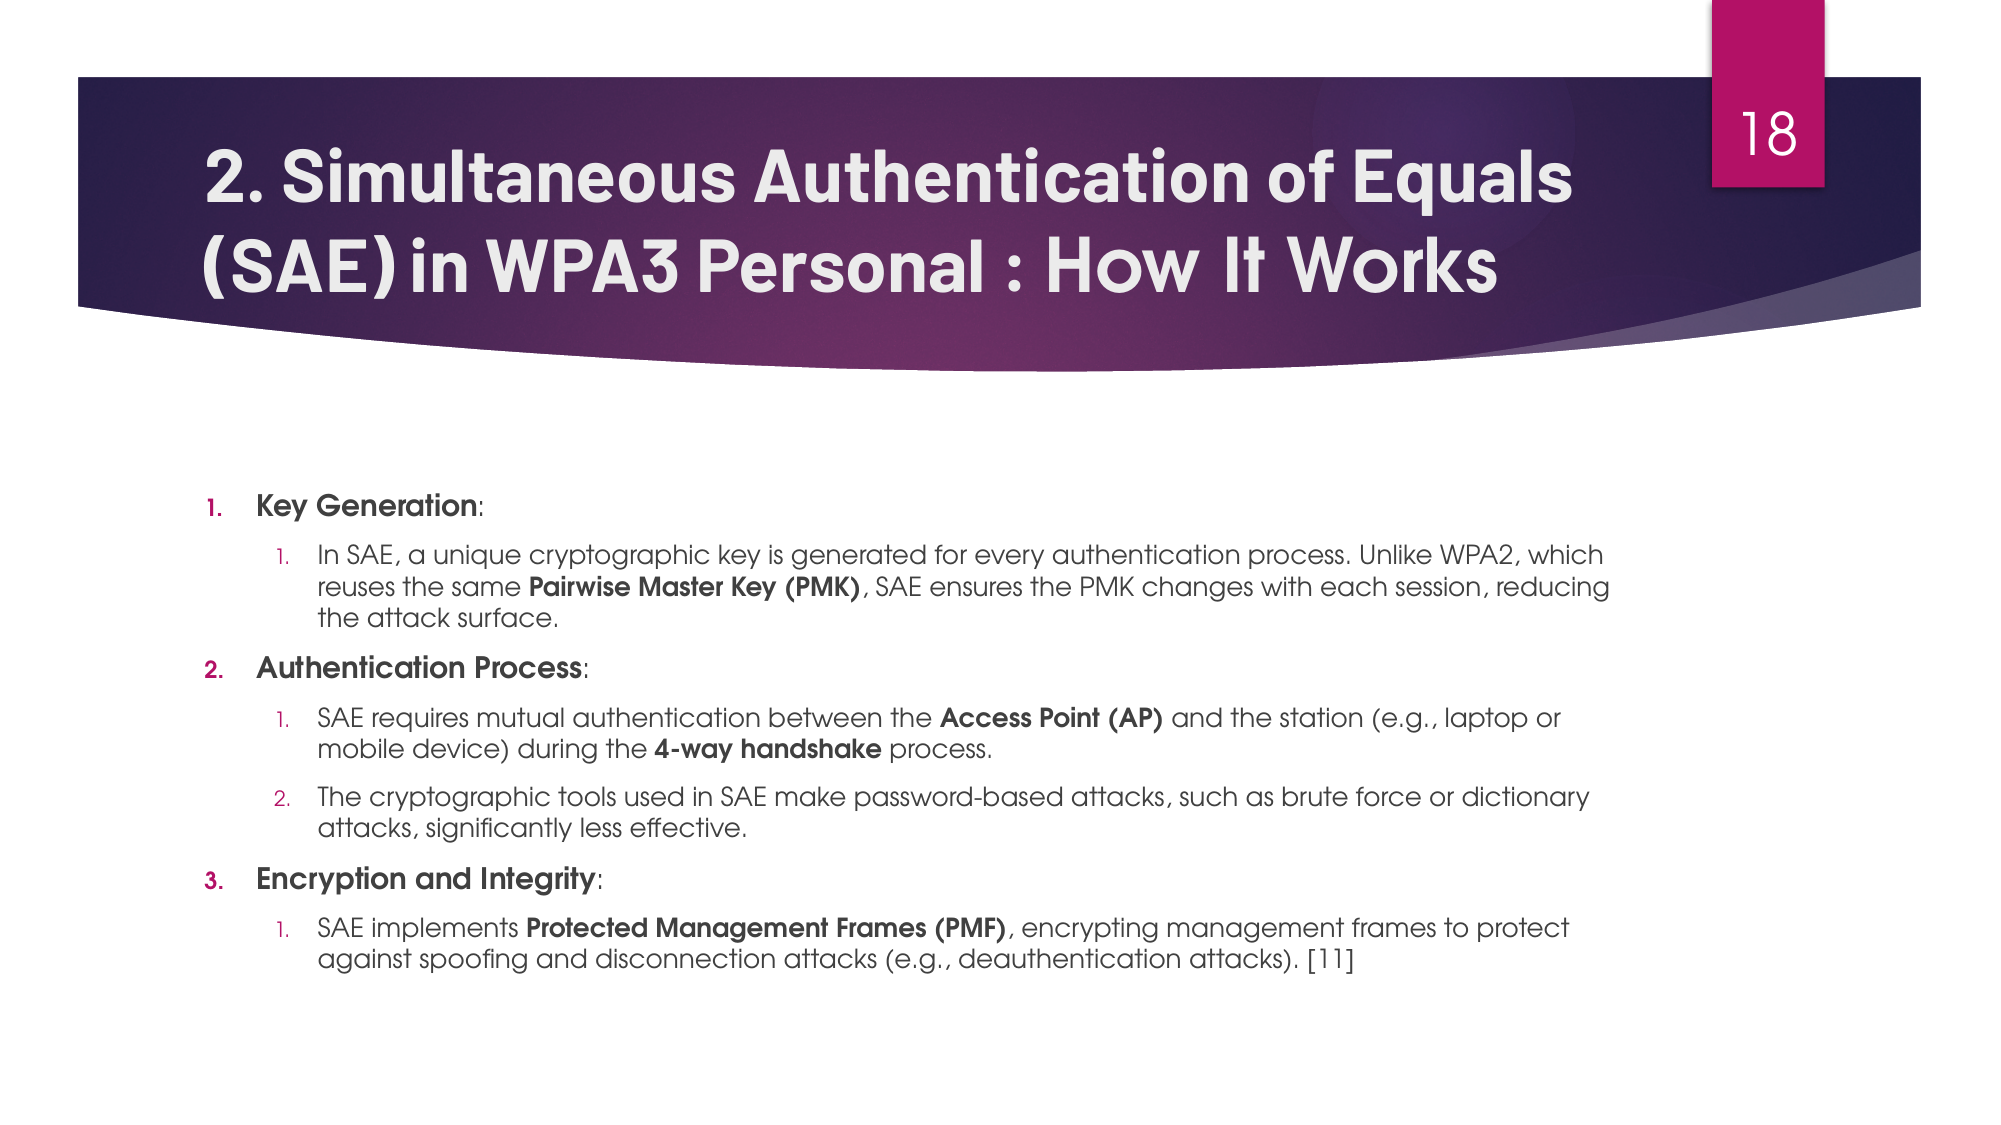

18
# 2. Simultaneous Authentication of Equals (SAE) in WPA3 Personal : How It Works

Key Generation:
In SAE, a unique cryptographic key is generated for every authentication process. Unlike WPA2, which reuses the same Pairwise Master Key (PMK), SAE ensures the PMK changes with each session, reducing the attack surface.
Authentication Process:
SAE requires mutual authentication between the Access Point (AP) and the station (e.g., laptop or mobile device) during the 4-way handshake process.
The cryptographic tools used in SAE make password-based attacks, such as brute force or dictionary attacks, significantly less effective.
Encryption and Integrity:
SAE implements Protected Management Frames (PMF), encrypting management frames to protect against spoofing and disconnection attacks (e.g., deauthentication attacks). [11]